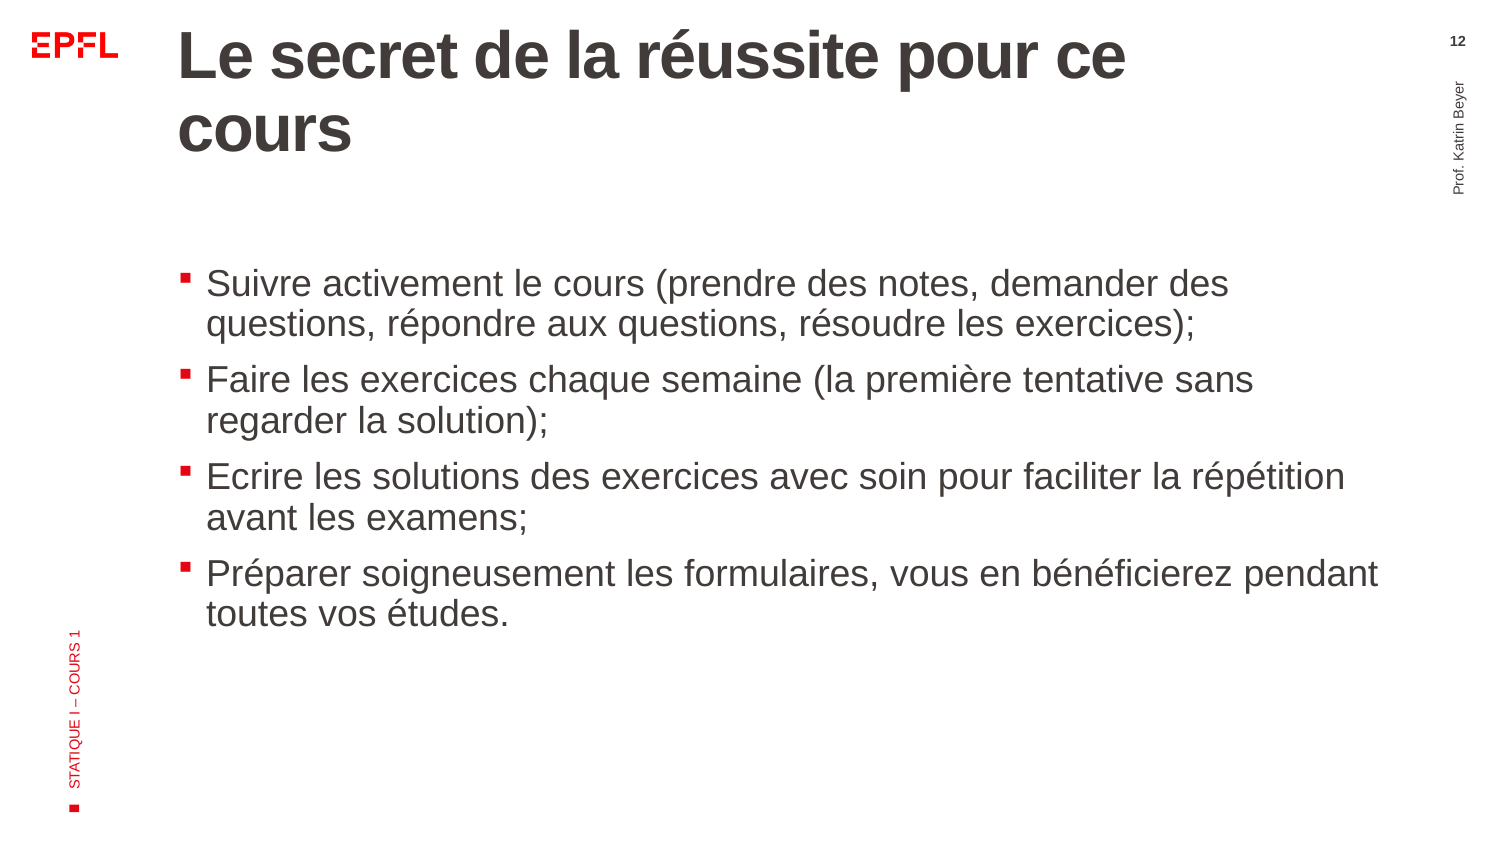

# Le secret de la réussite pour ce cours
12
Suivre activement le cours (prendre des notes, demander des questions, répondre aux questions, résoudre les exercices);
Faire les exercices chaque semaine (la première tentative sans regarder la solution);
Ecrire les solutions des exercices avec soin pour faciliter la répétition avant les examens;
Préparer soigneusement les formulaires, vous en bénéficierez pendant toutes vos études.

Prof. Katrin Beyer
STATIQUE I – COURS 1